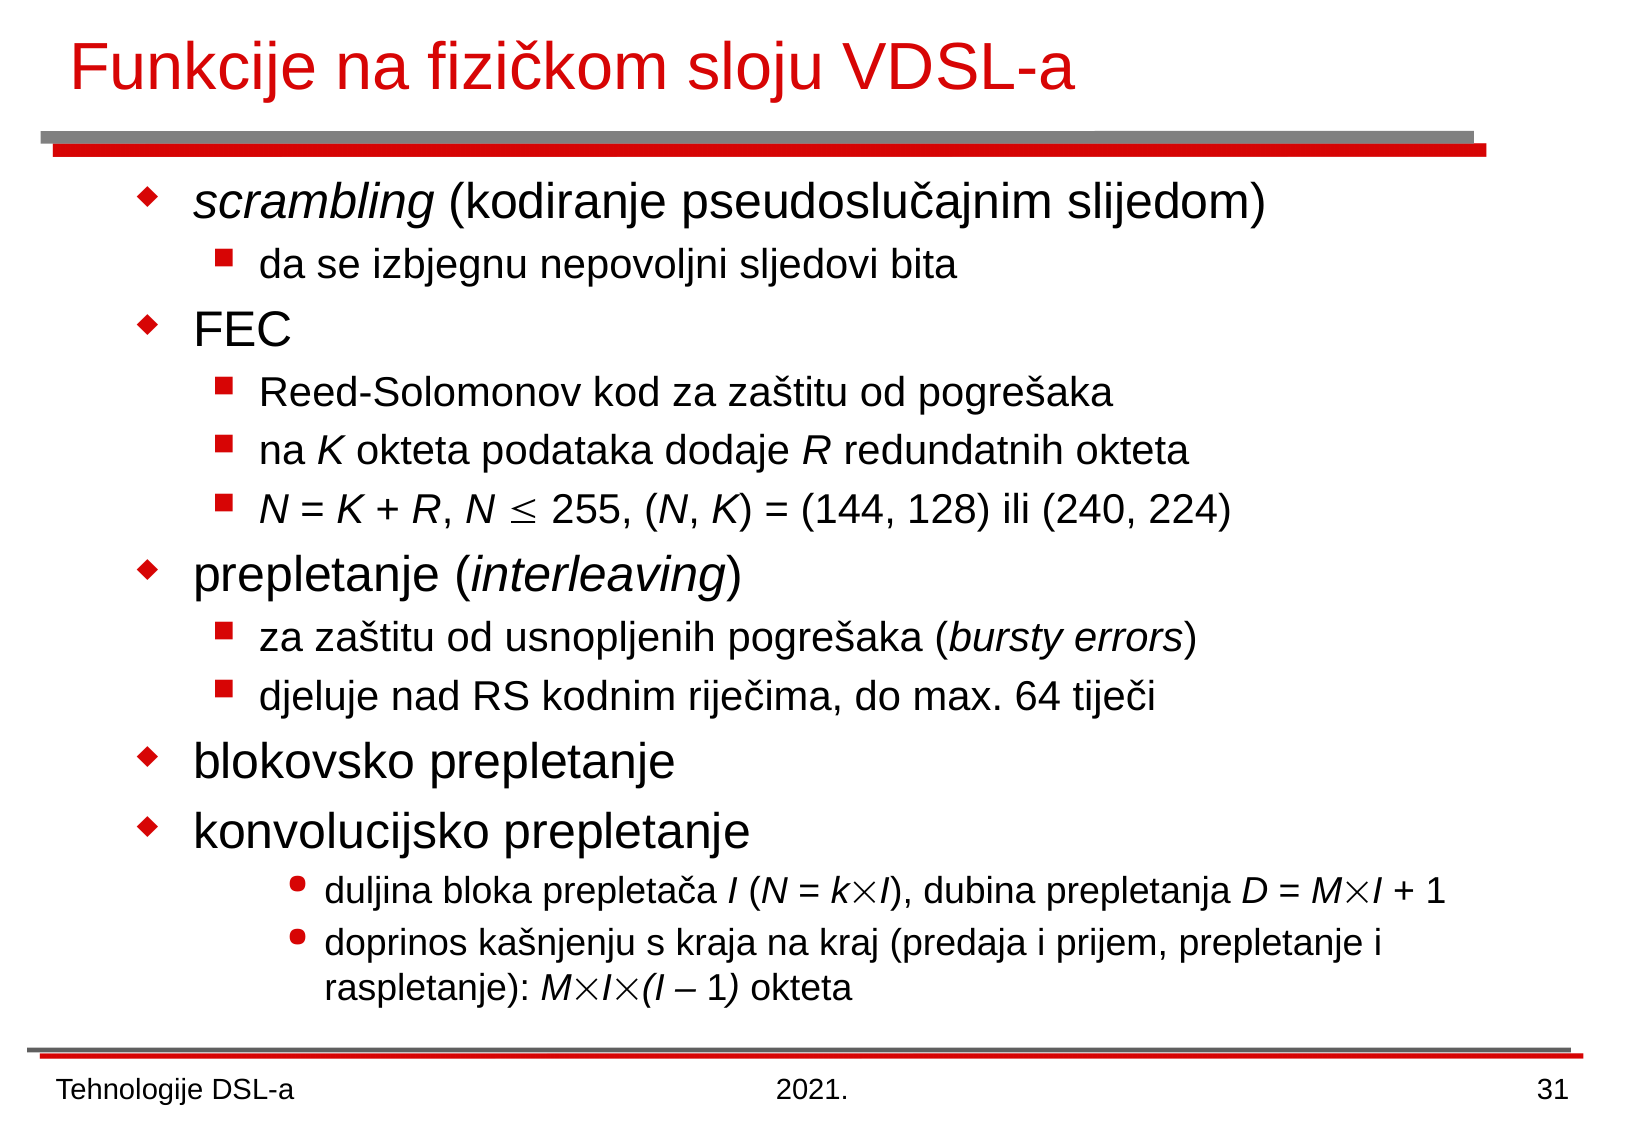

# Funkcije na fizičkom sloju VDSL-a
scrambling (kodiranje pseudoslučajnim slijedom)
da se izbjegnu nepovoljni sljedovi bita
FEC
Reed-Solomonov kod za zaštitu od pogrešaka
na K okteta podataka dodaje R redundatnih okteta
N = K + R, N ≤ 255, (N, K) = (144, 128) ili (240, 224)
prepletanje (interleaving)
za zaštitu od usnopljenih pogrešaka (bursty errors)
djeluje nad RS kodnim riječima, do max. 64 tiječi
blokovsko prepletanje
konvolucijsko prepletanje
duljina bloka prepletača I (N = k×I), dubina prepletanja D = M×I + 1
doprinos kašnjenju s kraja na kraj (predaja i prijem, prepletanje i raspletanje): M×I×(I – 1) okteta
Tehnologije DSL-a
2021.
31